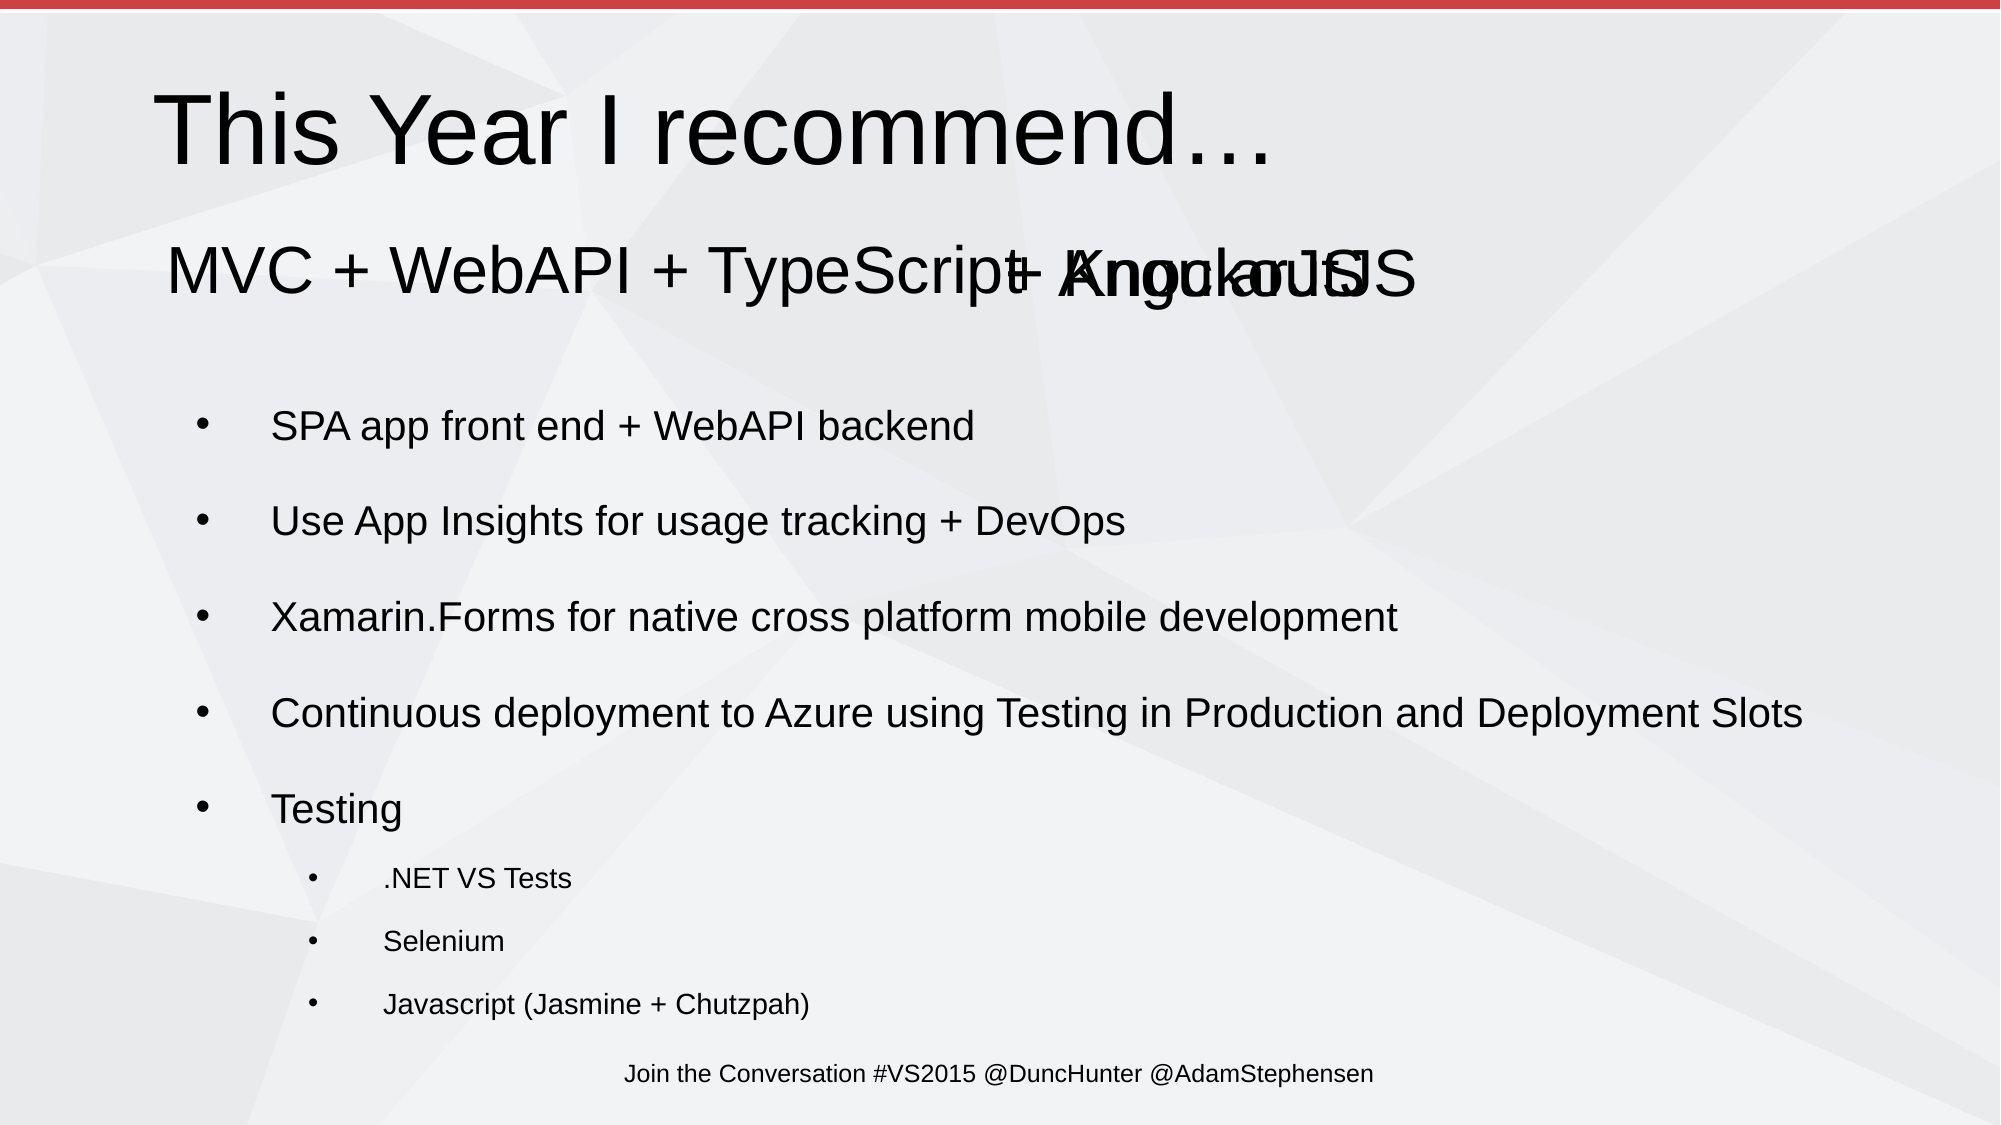

# This Year I recommend…
+ KnockoutJS
+ AngularJS
MVC + WebAPI + TypeScript
SPA app front end + WebAPI backend
Use App Insights for usage tracking + DevOps
Xamarin.Forms for native cross platform mobile development
Continuous deployment to Azure using Testing in Production and Deployment Slots
Testing
.NET VS Tests
Selenium
Javascript (Jasmine + Chutzpah)
Join the Conversation #VS2015 @DuncHunter @AdamStephensen